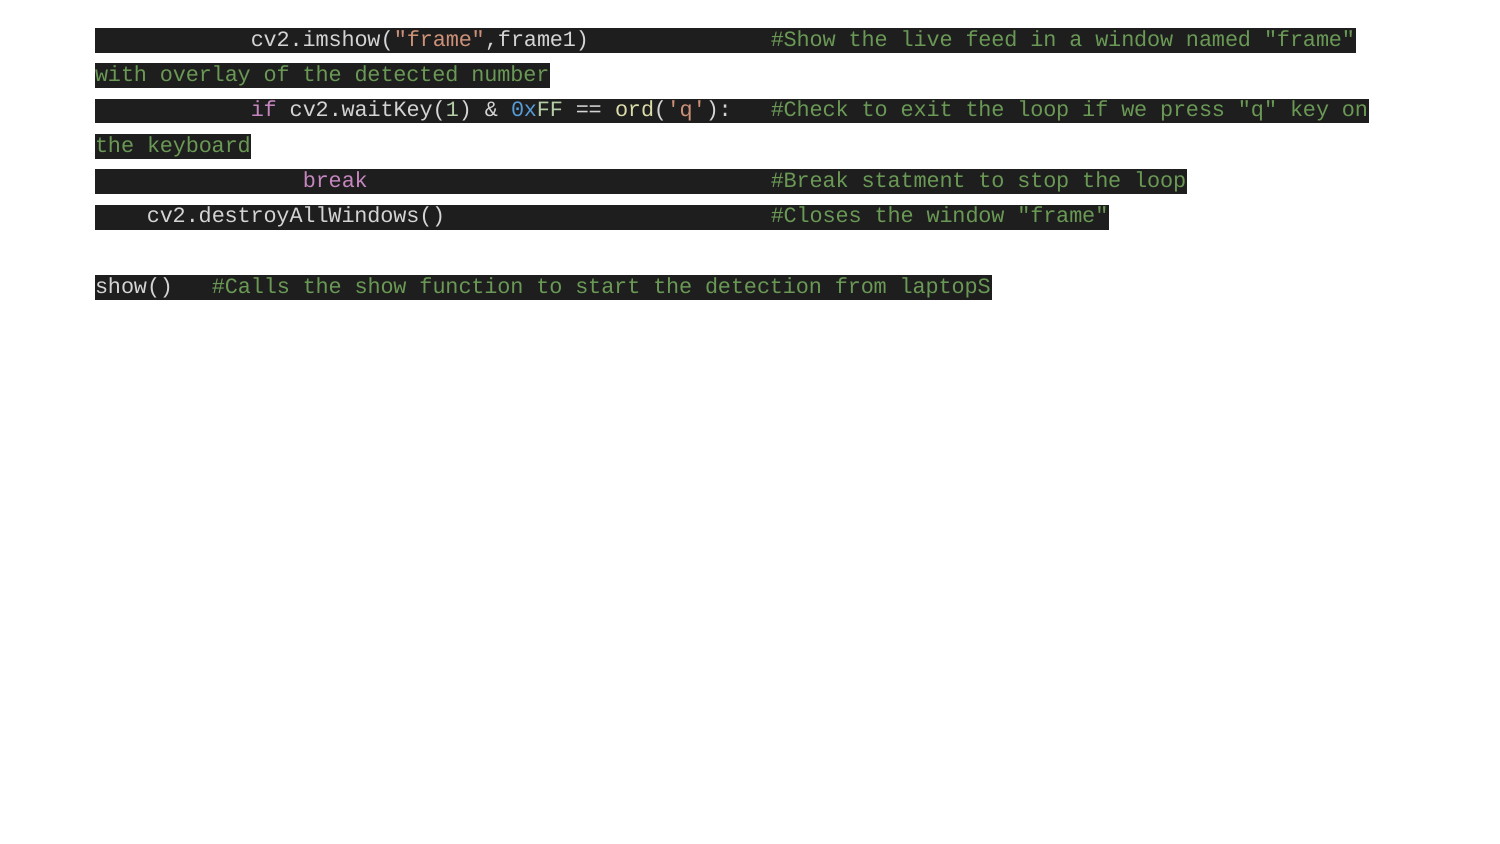

cv2.imshow("frame",frame1)              #Show the live feed in a window named "frame" with overlay of the detected number
            if cv2.waitKey(1) & 0xFF == ord('q'):   #Check to exit the loop if we press "q" key on the keyboard
                break                               #Break statment to stop the loop
    cv2.destroyAllWindows()                         #Closes the window "frame"

show()   #Calls the show function to start the detection from laptopS